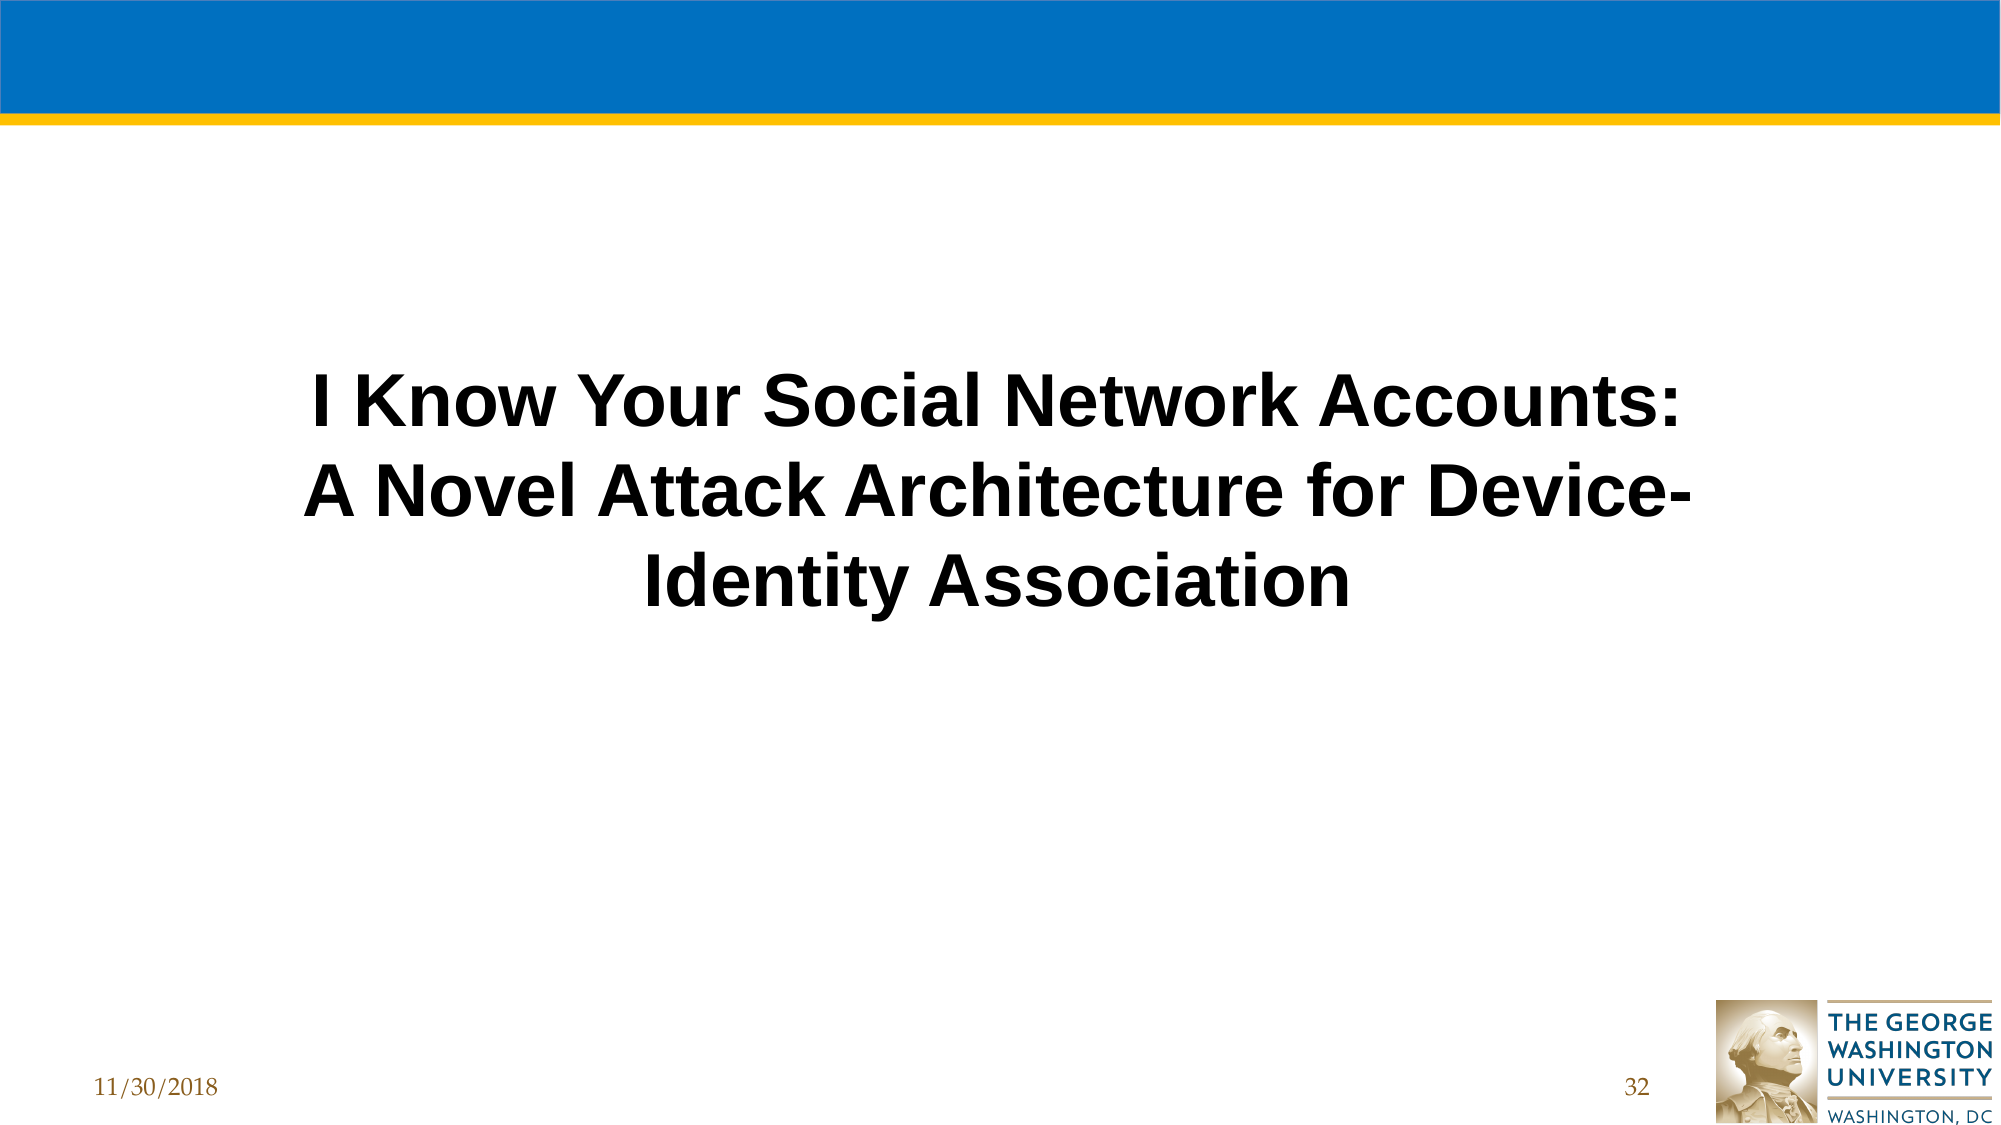

I Know Your Social Network Accounts: A Novel Attack Architecture for Device-Identity Association
11/30/2018
32